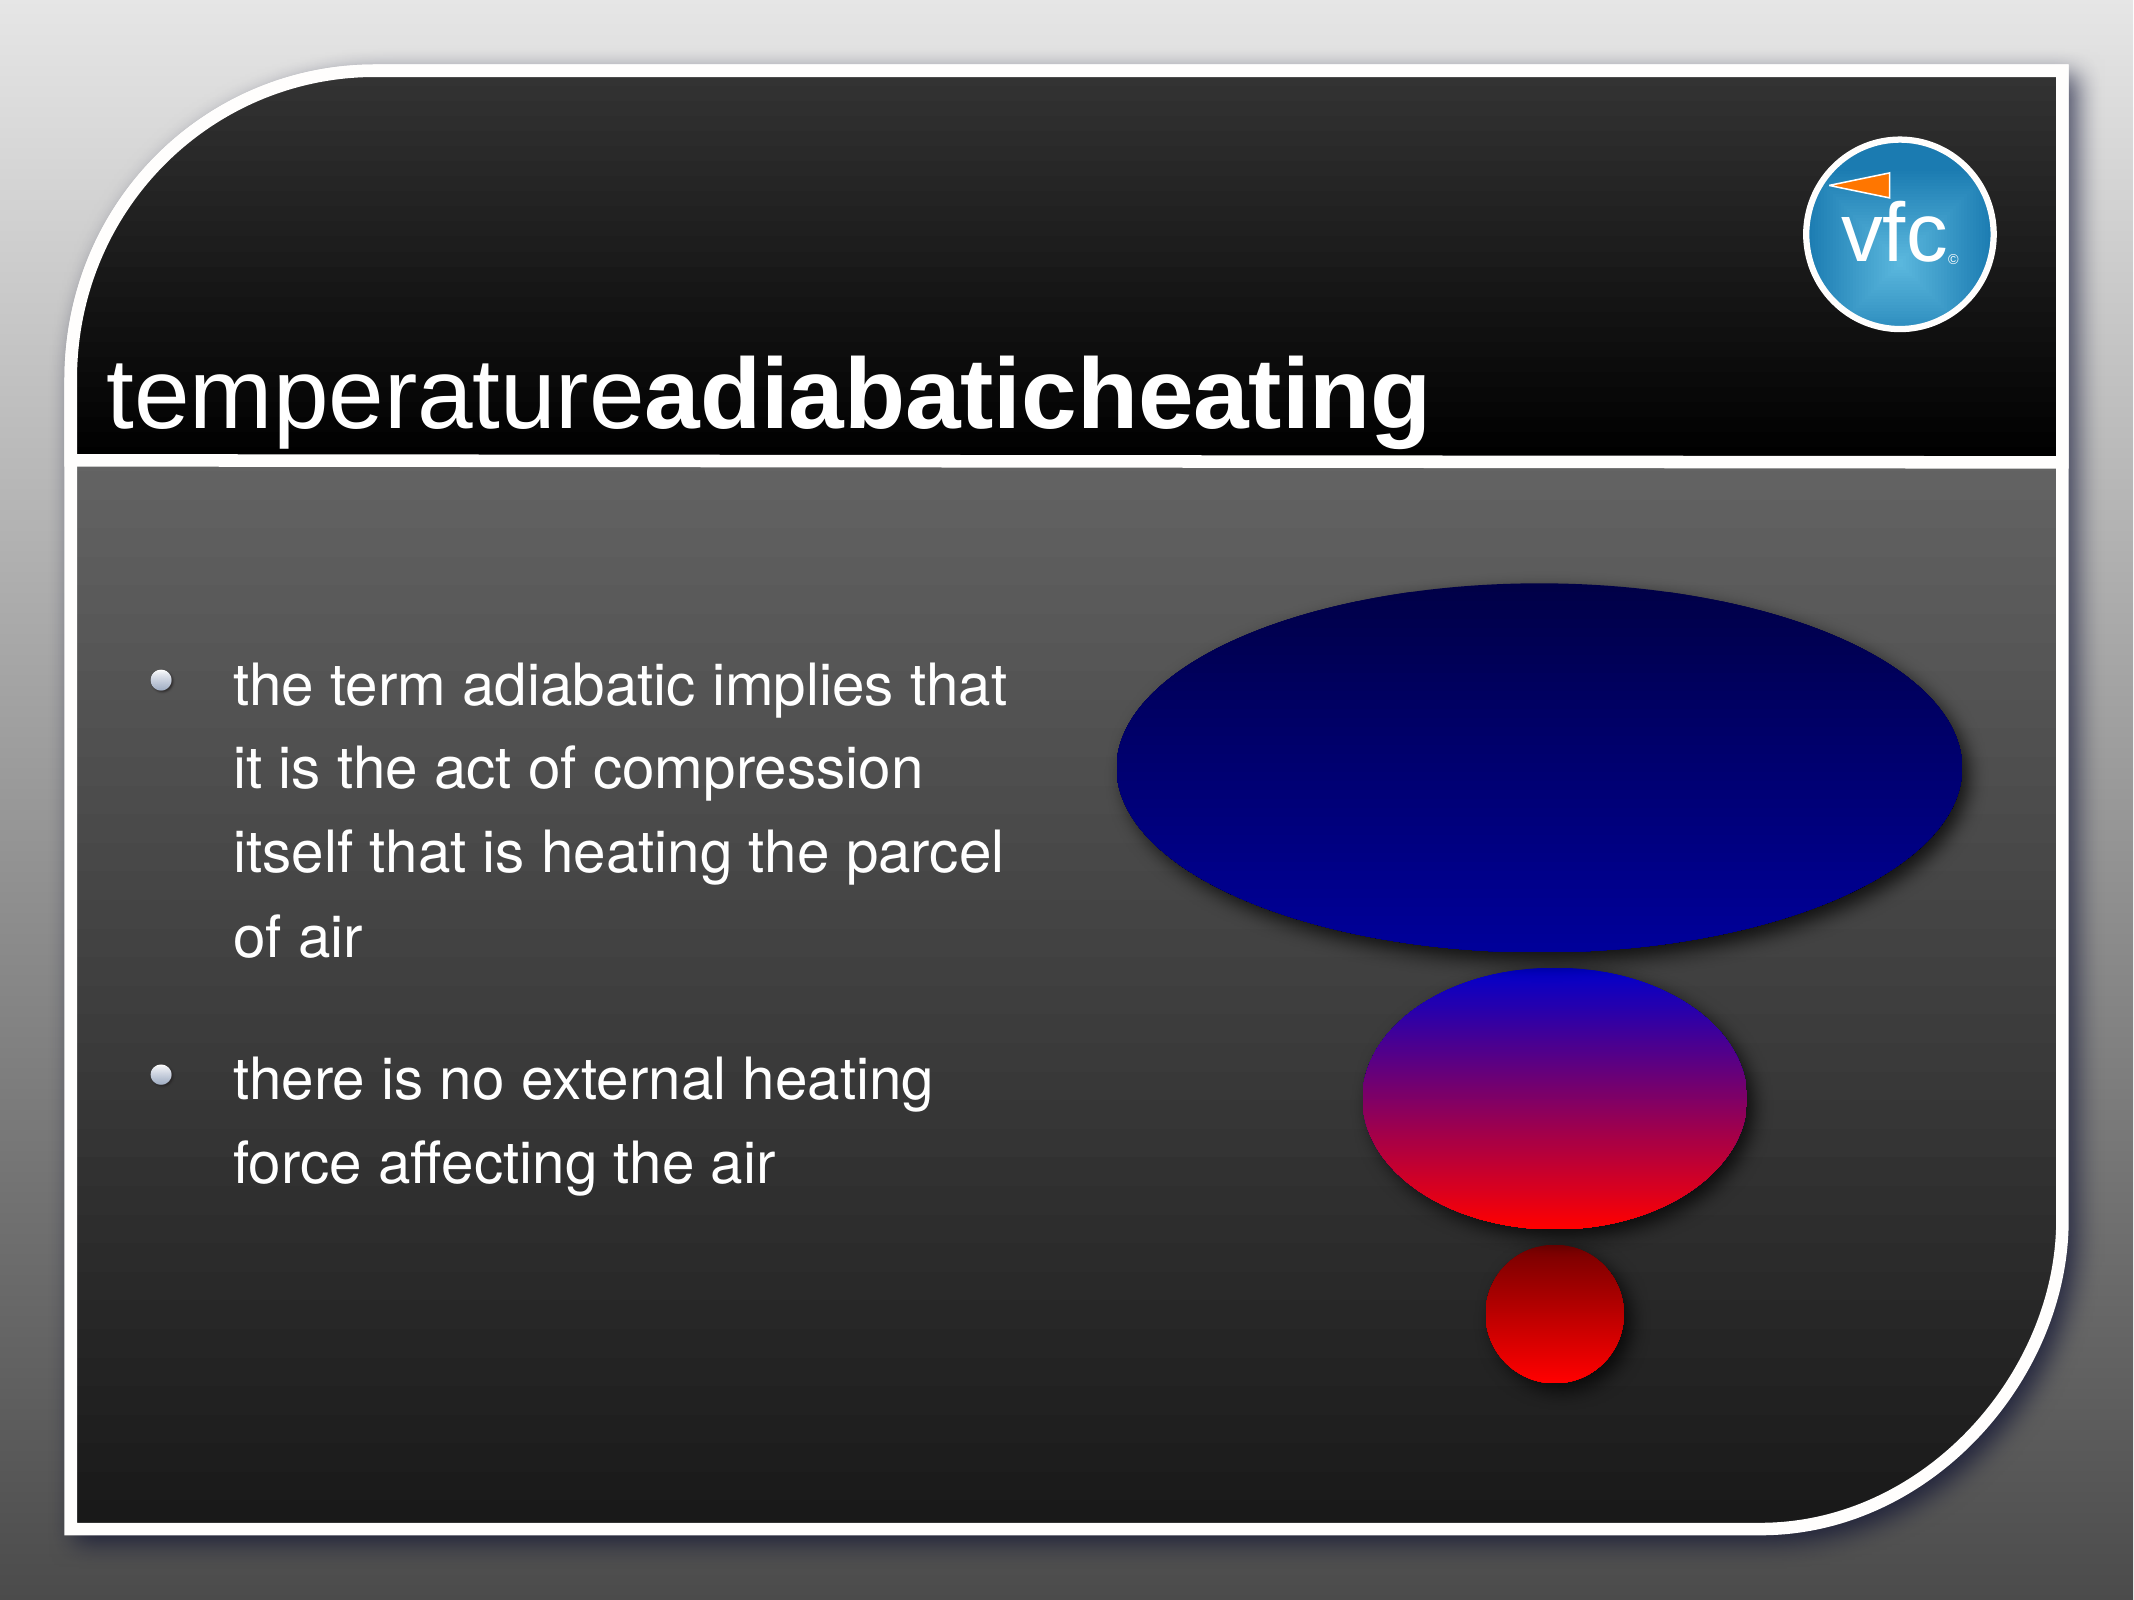

vfc©

# temperatureadiabaticheating

the term adiabatic implies that it is the act of compression itself that is heating the parcel of air
there is no external heating force affecting the air